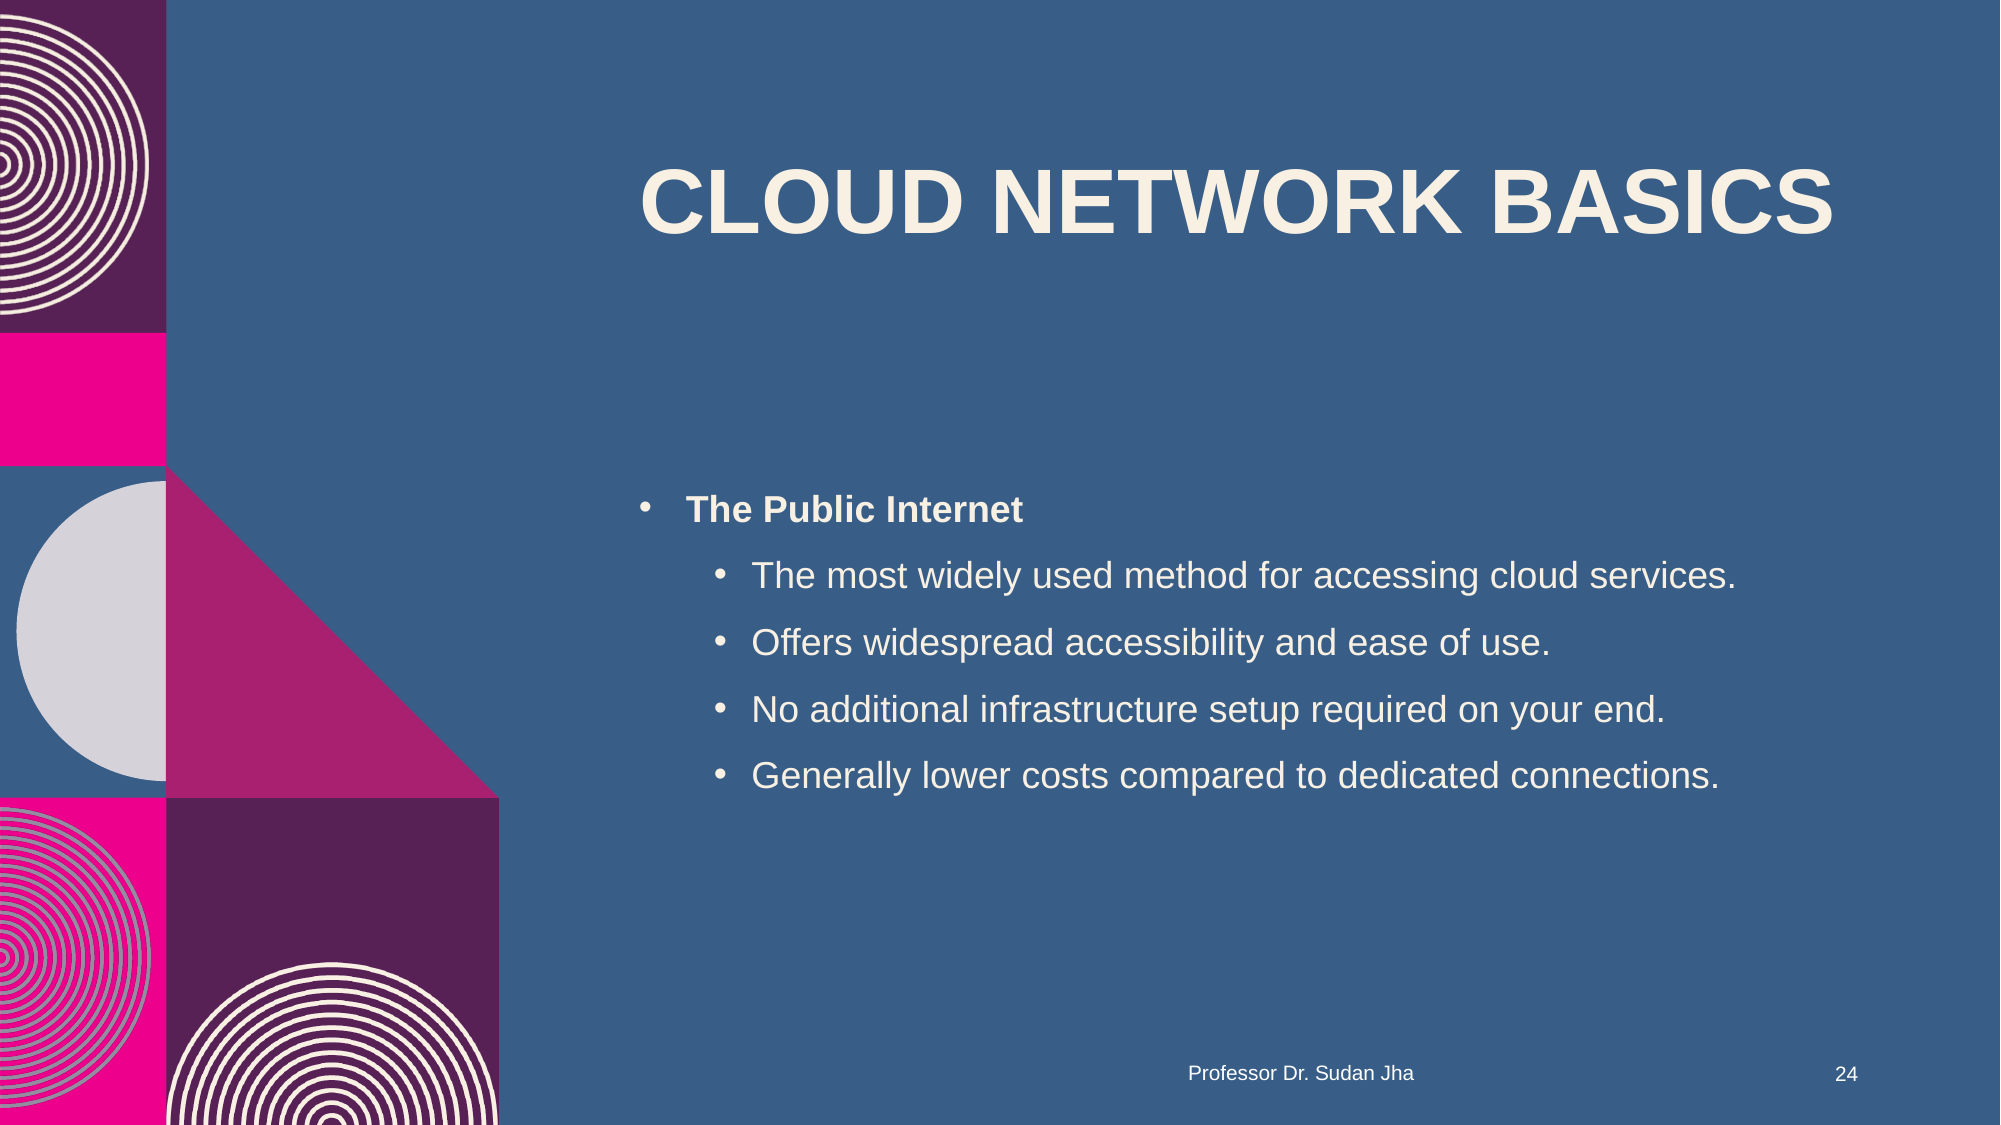

# Cloud Network Basics
The Public Internet
The most widely used method for accessing cloud services.
Offers widespread accessibility and ease of use.
No additional infrastructure setup required on your end.
Generally lower costs compared to dedicated connections.

Professor Dr. Sudan Jha
24